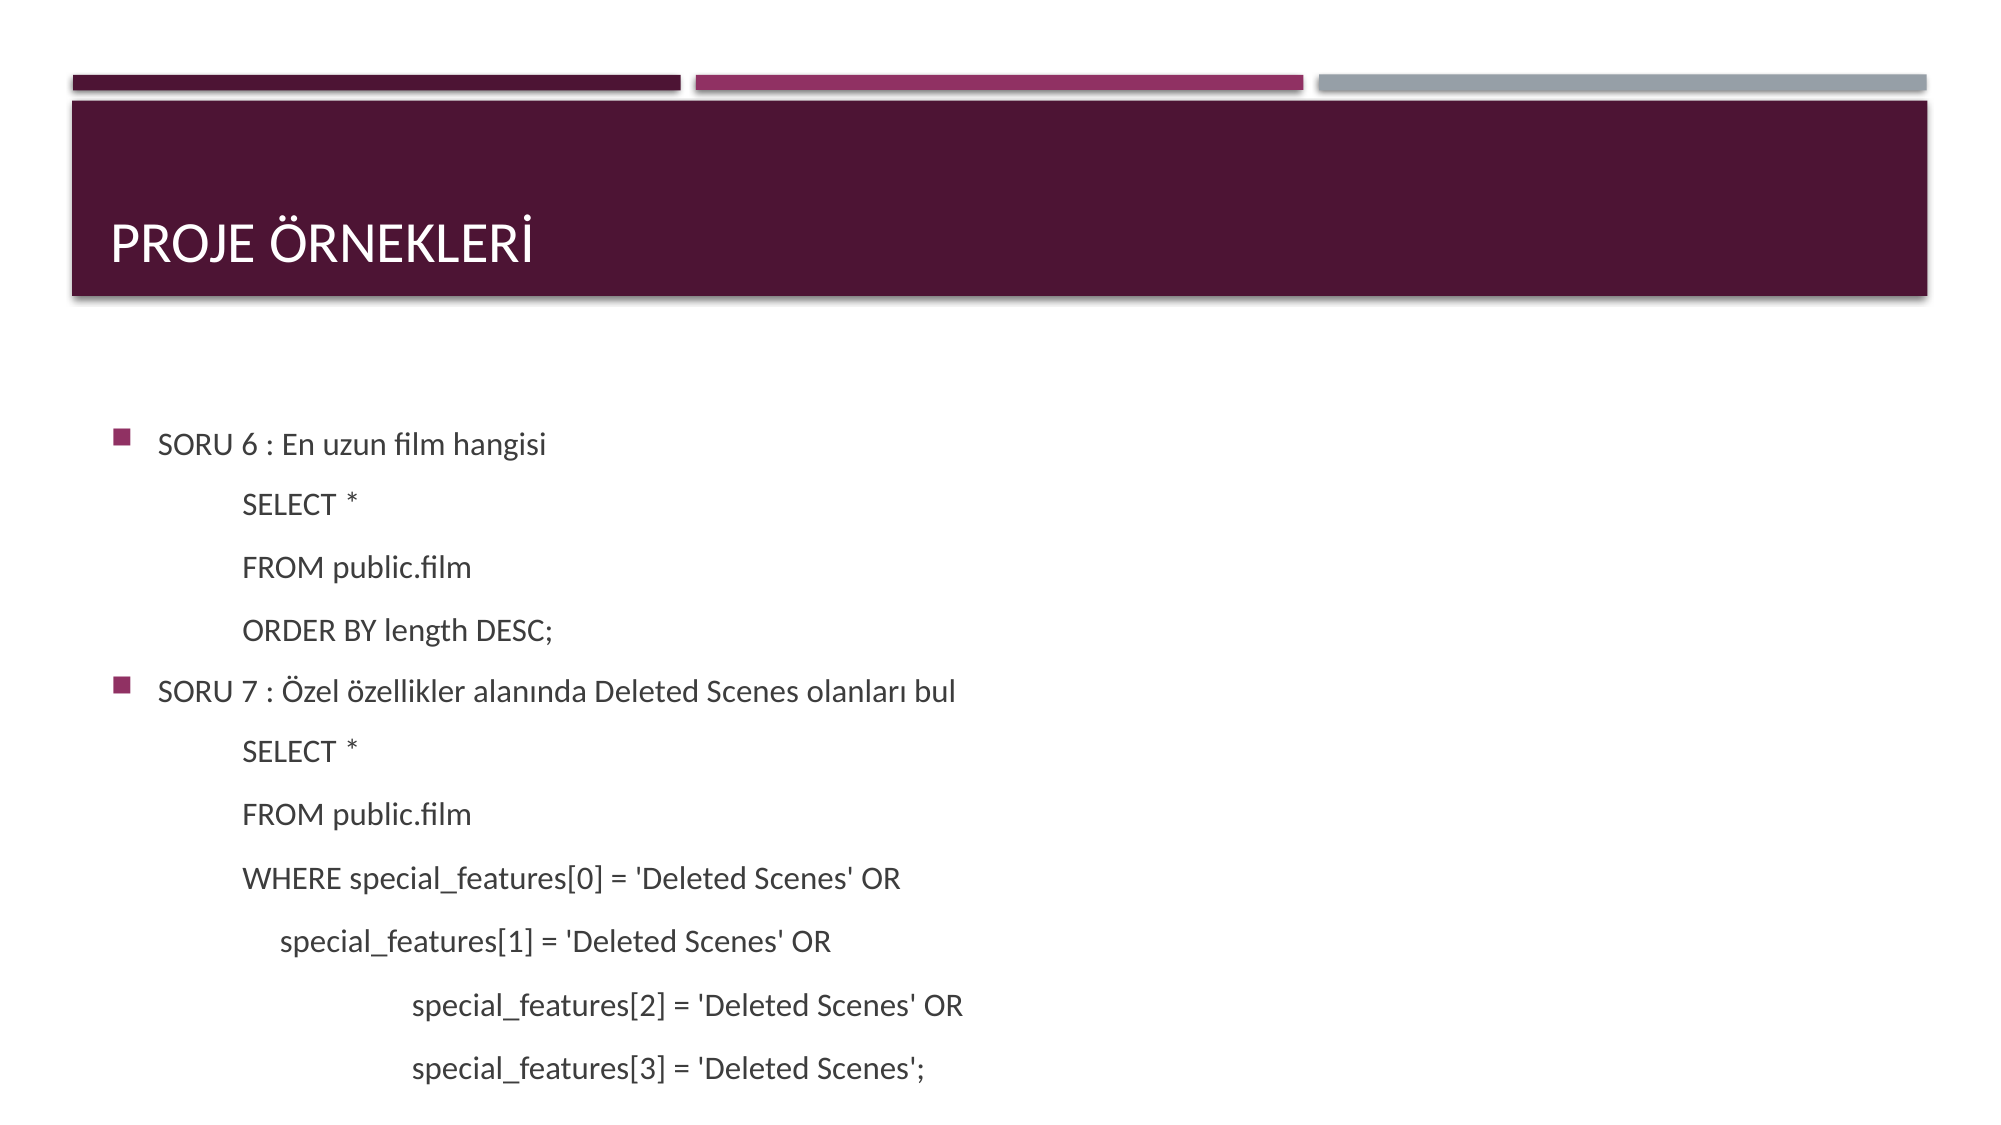

# Proje örnekleri

SORU 6 : En uzun film hangisi
	SELECT *
	FROM public.film
	ORDER BY length DESC;
SORU 7 : Özel özellikler alanında Deleted Scenes olanları bul
	SELECT *
	FROM public.film
	WHERE special_features[0] = 'Deleted Scenes' OR
		     special_features[1] = 'Deleted Scenes' OR
	  	     special_features[2] = 'Deleted Scenes' OR
	  	     special_features[3] = 'Deleted Scenes';